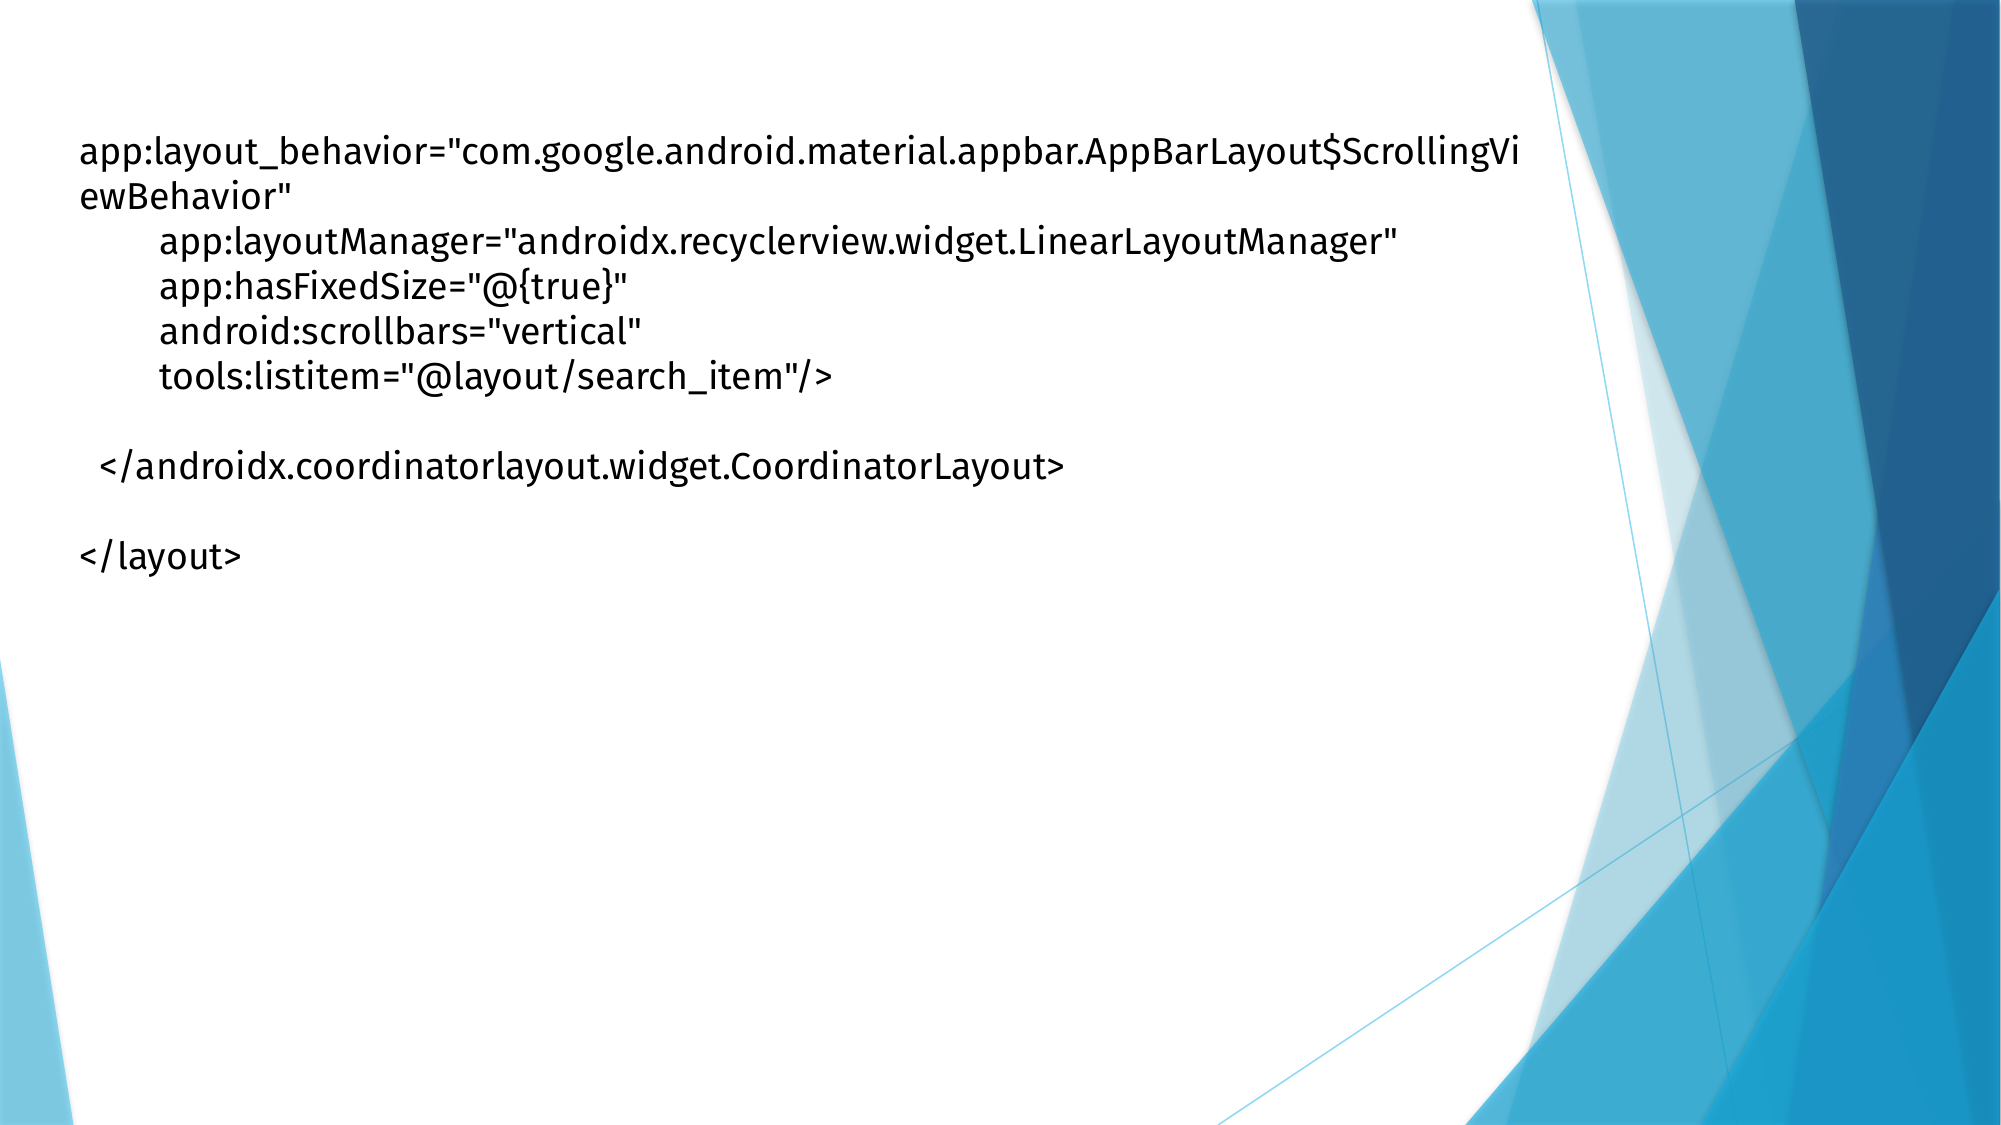

app:layout_behavior="com.google.android.material.appbar.AppBarLayout$ScrollingViewBehavior"
        app:layoutManager="androidx.recyclerview.widget.LinearLayoutManager"
        app:hasFixedSize="@{true}"
        android:scrollbars="vertical"
        tools:listitem="@layout/search_item"/>

  </androidx.coordinatorlayout.widget.CoordinatorLayout>

</layout>